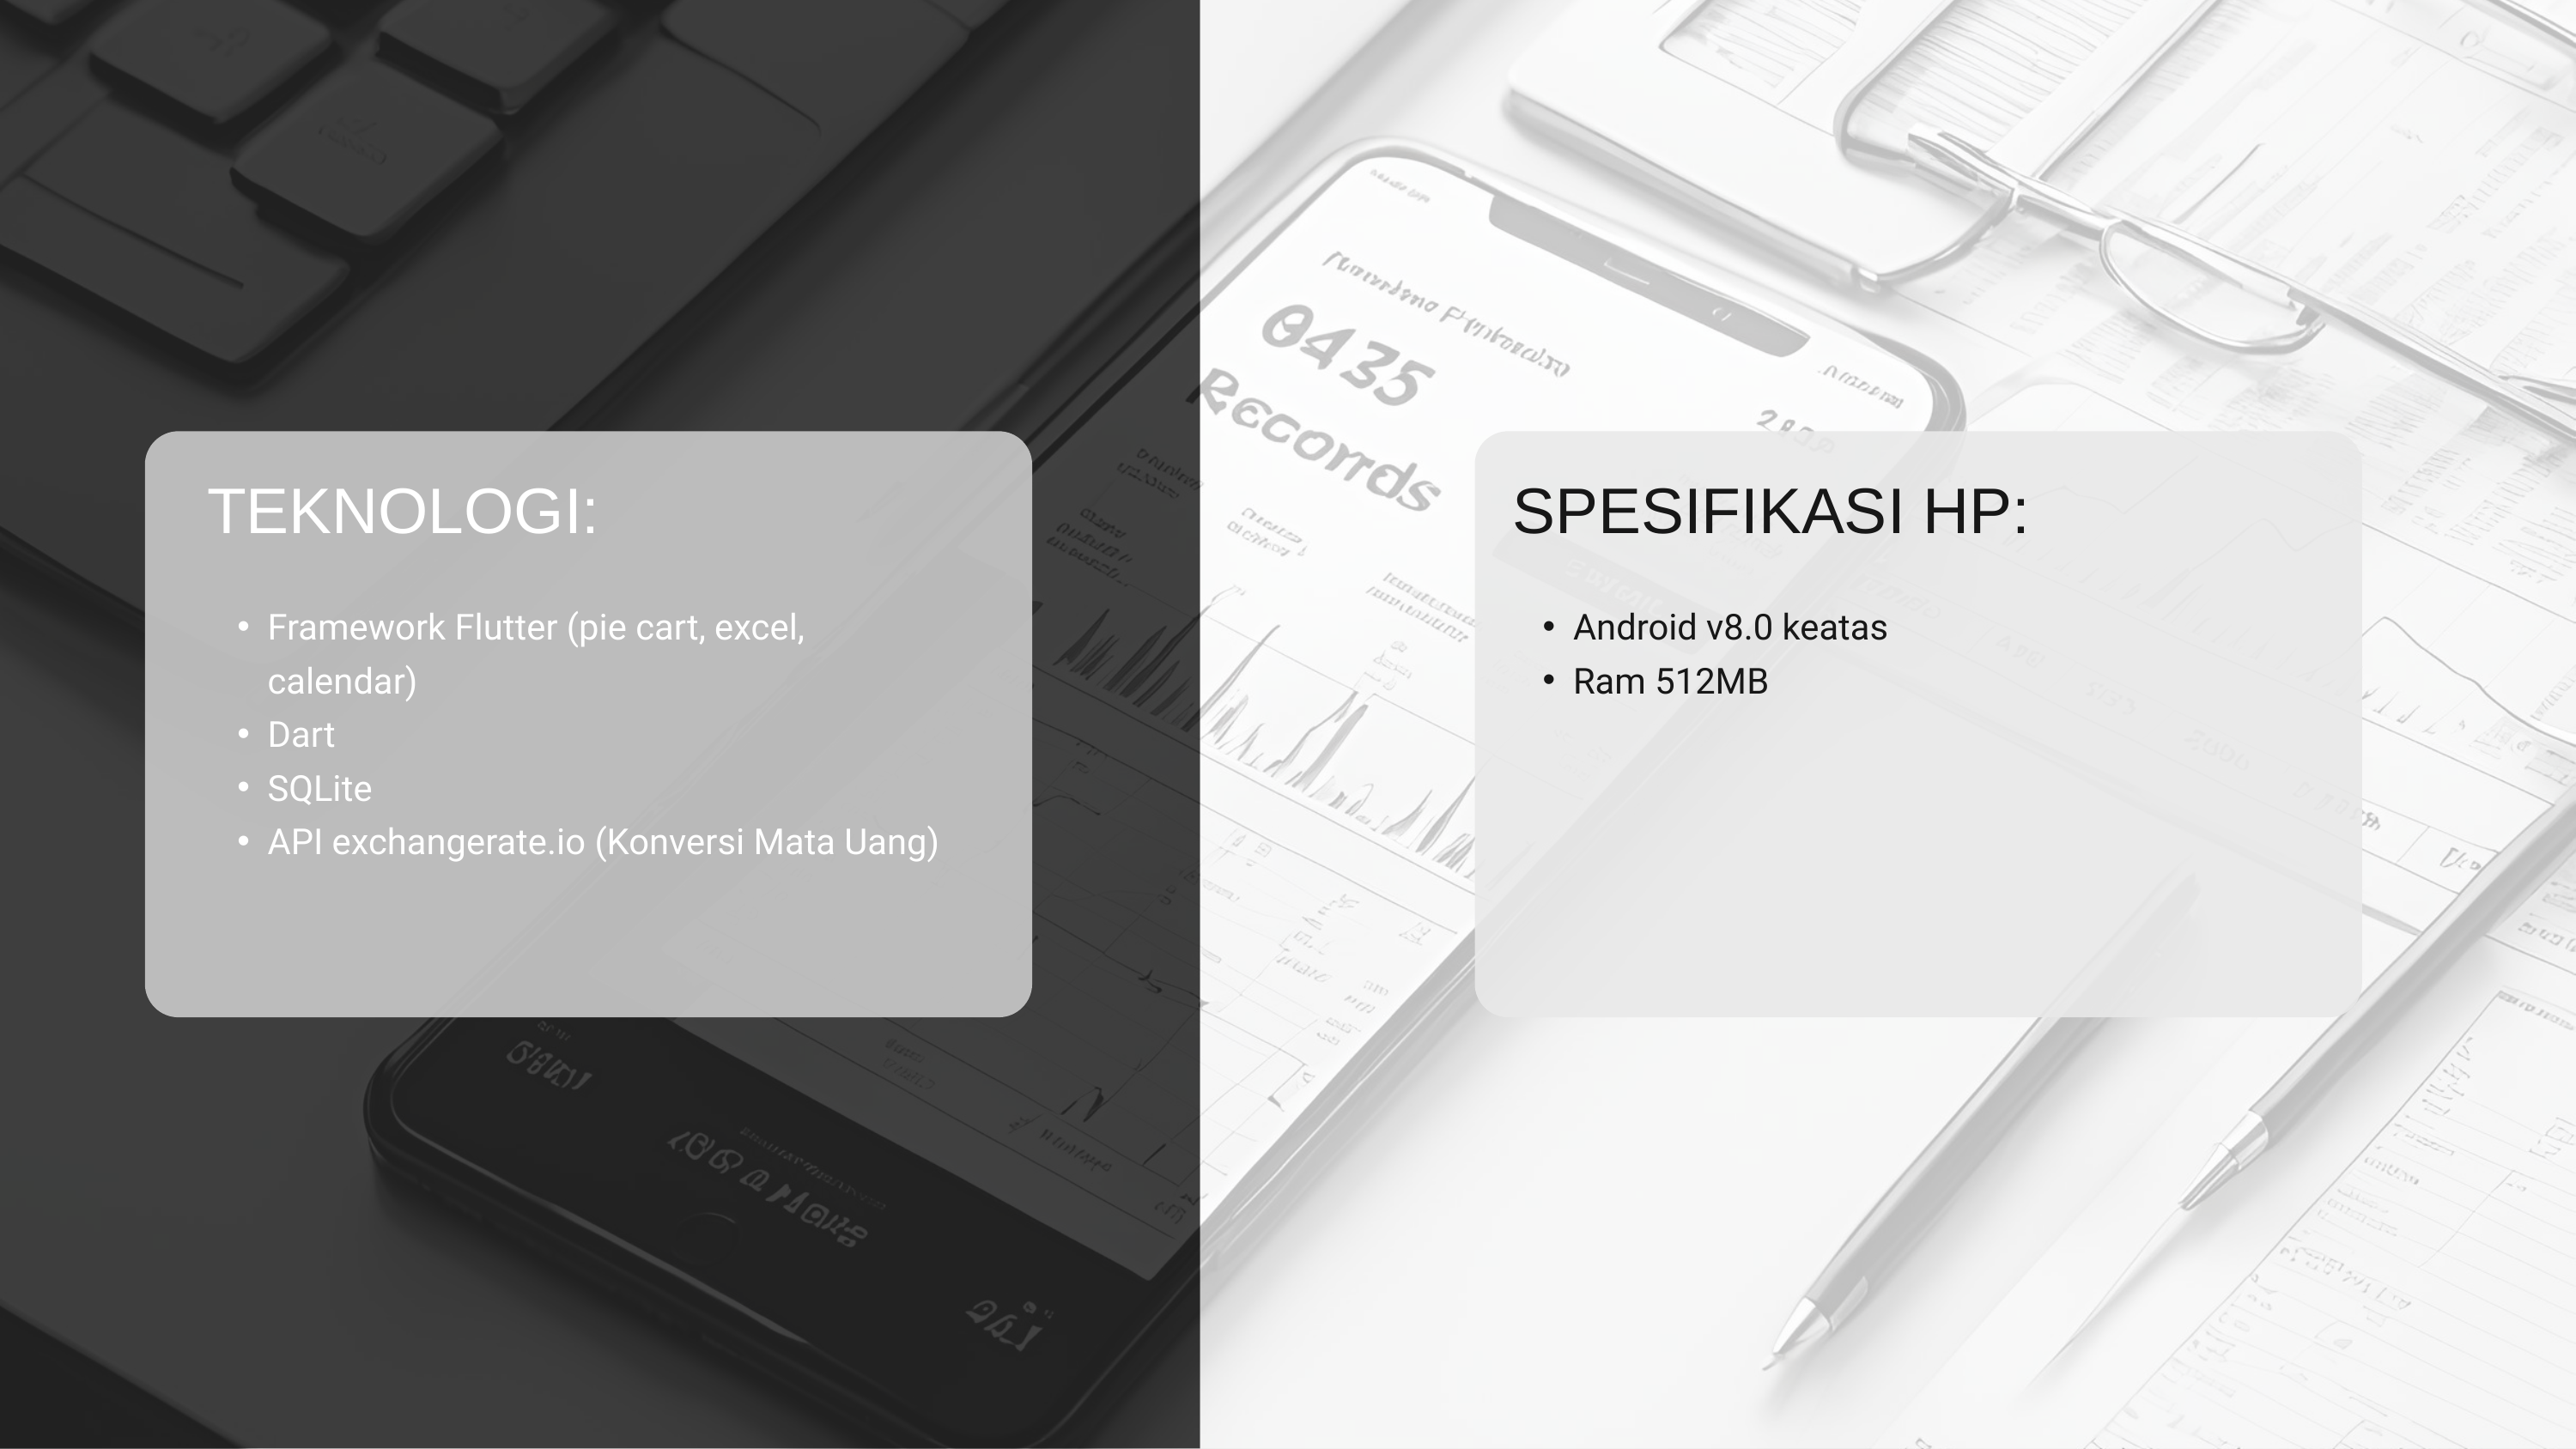

TEKNOLOGI:
SPESIFIKASI HP:
Framework Flutter (pie cart, excel, calendar)
Dart
SQLite
API exchangerate.io (Konversi Mata Uang)

Android v8.0 keatas
Ram 512MB